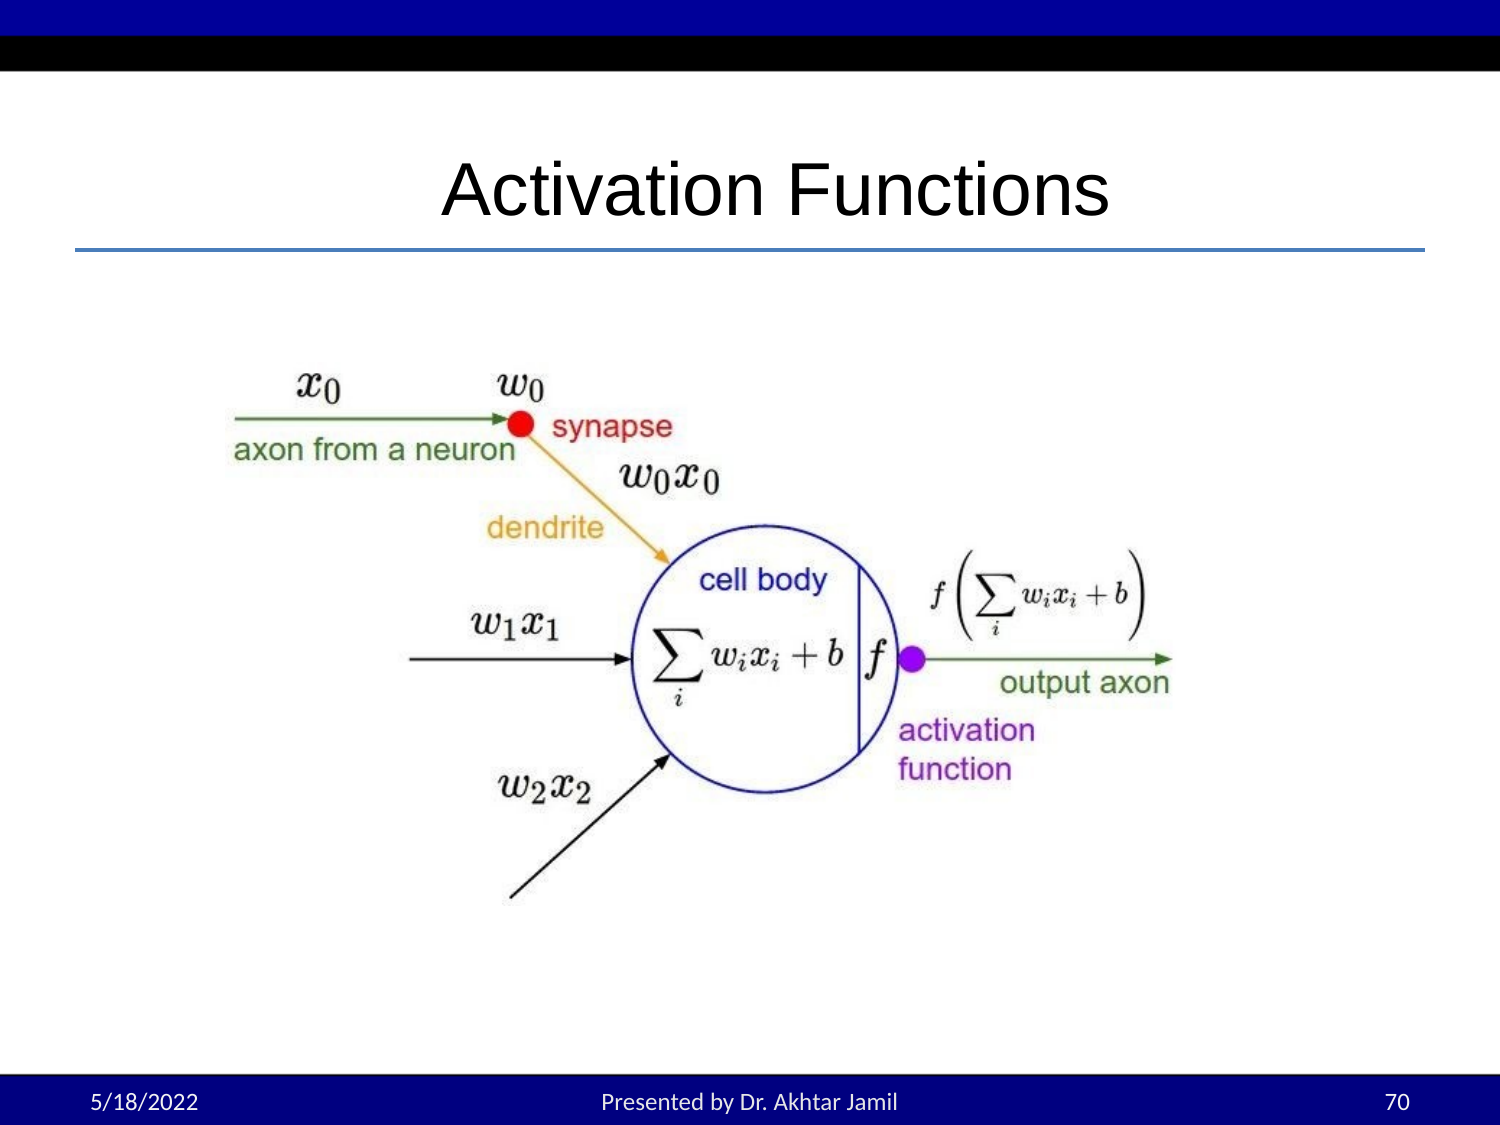

# Activation Functions

5/18/2022
Presented by Dr. Akhtar Jamil
70